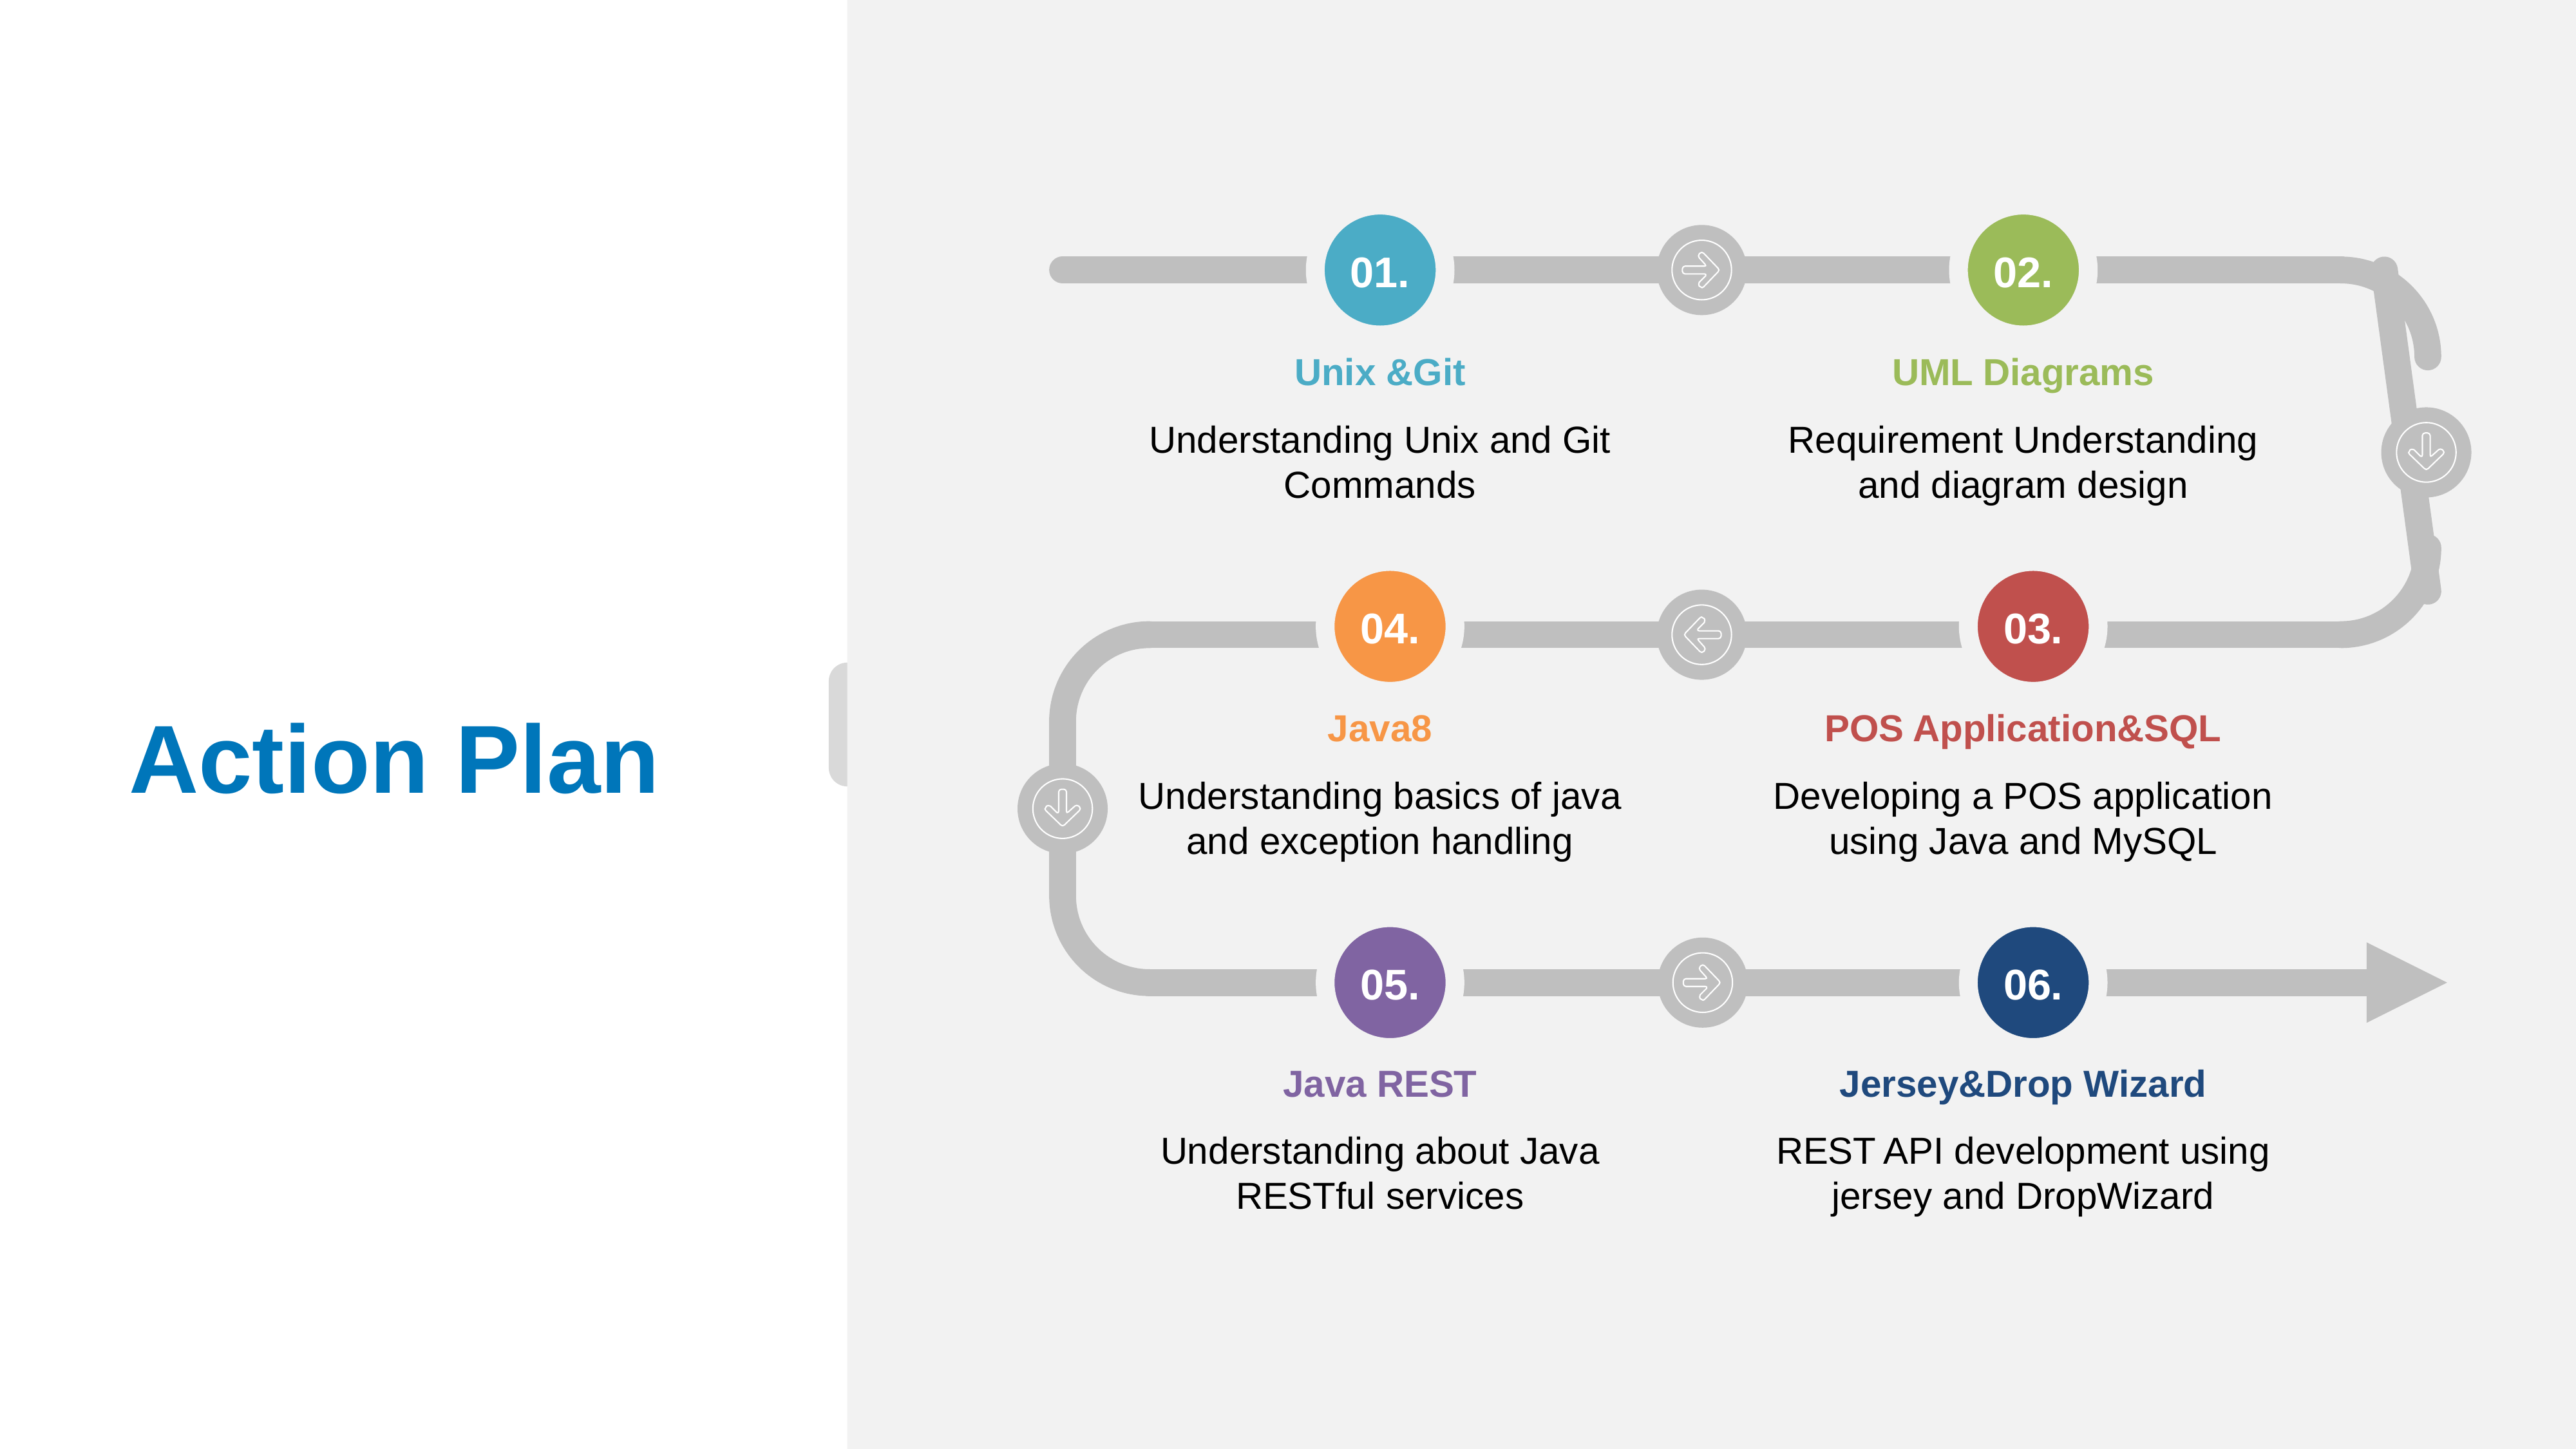

01.

02.

Unix &Git
UML Diagrams

Understanding Unix and Git Commands
Requirement Understanding and diagram design

04.

03.

Java8
POS Application&SQL

Understanding basics of java and exception handling
Developing a POS application using Java and MySQL
Action Plan

05.

06.

Java REST
Jersey&Drop Wizard
Understanding about Java RESTful services
REST API development using jersey and DropWizard
5